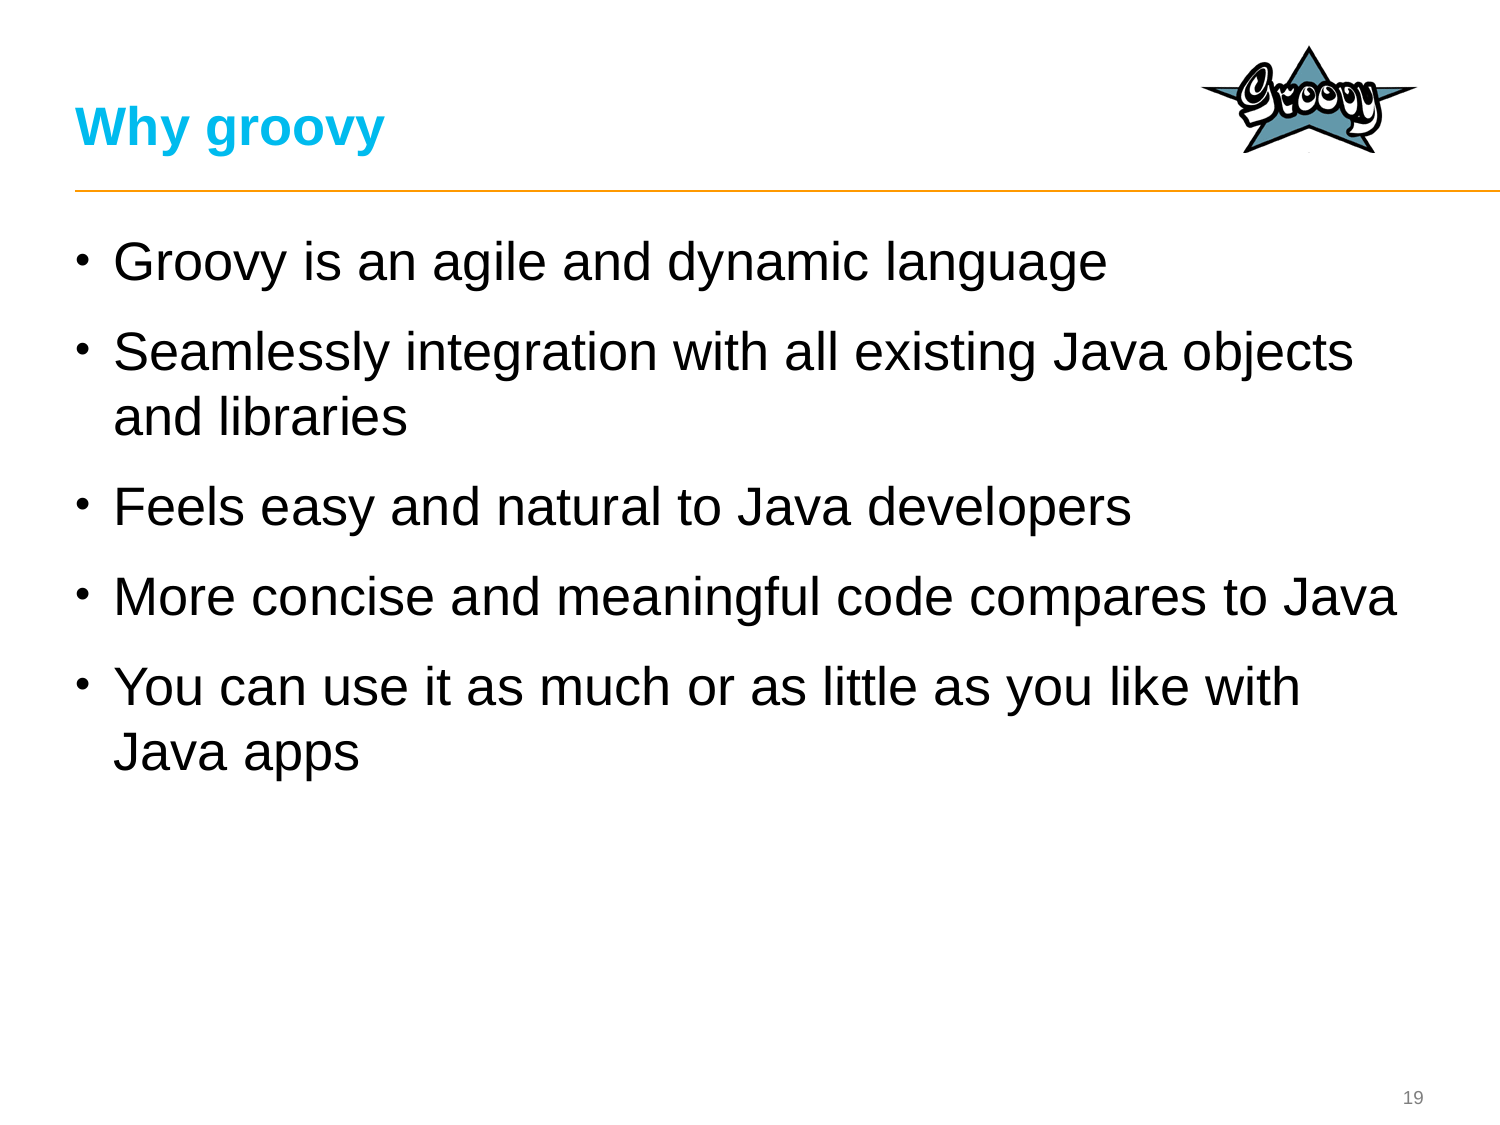

# Why groovy
Groovy is an agile and dynamic language
Seamlessly integration with all existing Java objects and libraries
Feels easy and natural to Java developers
More concise and meaningful code compares to Java
You can use it as much or as little as you like with Java apps